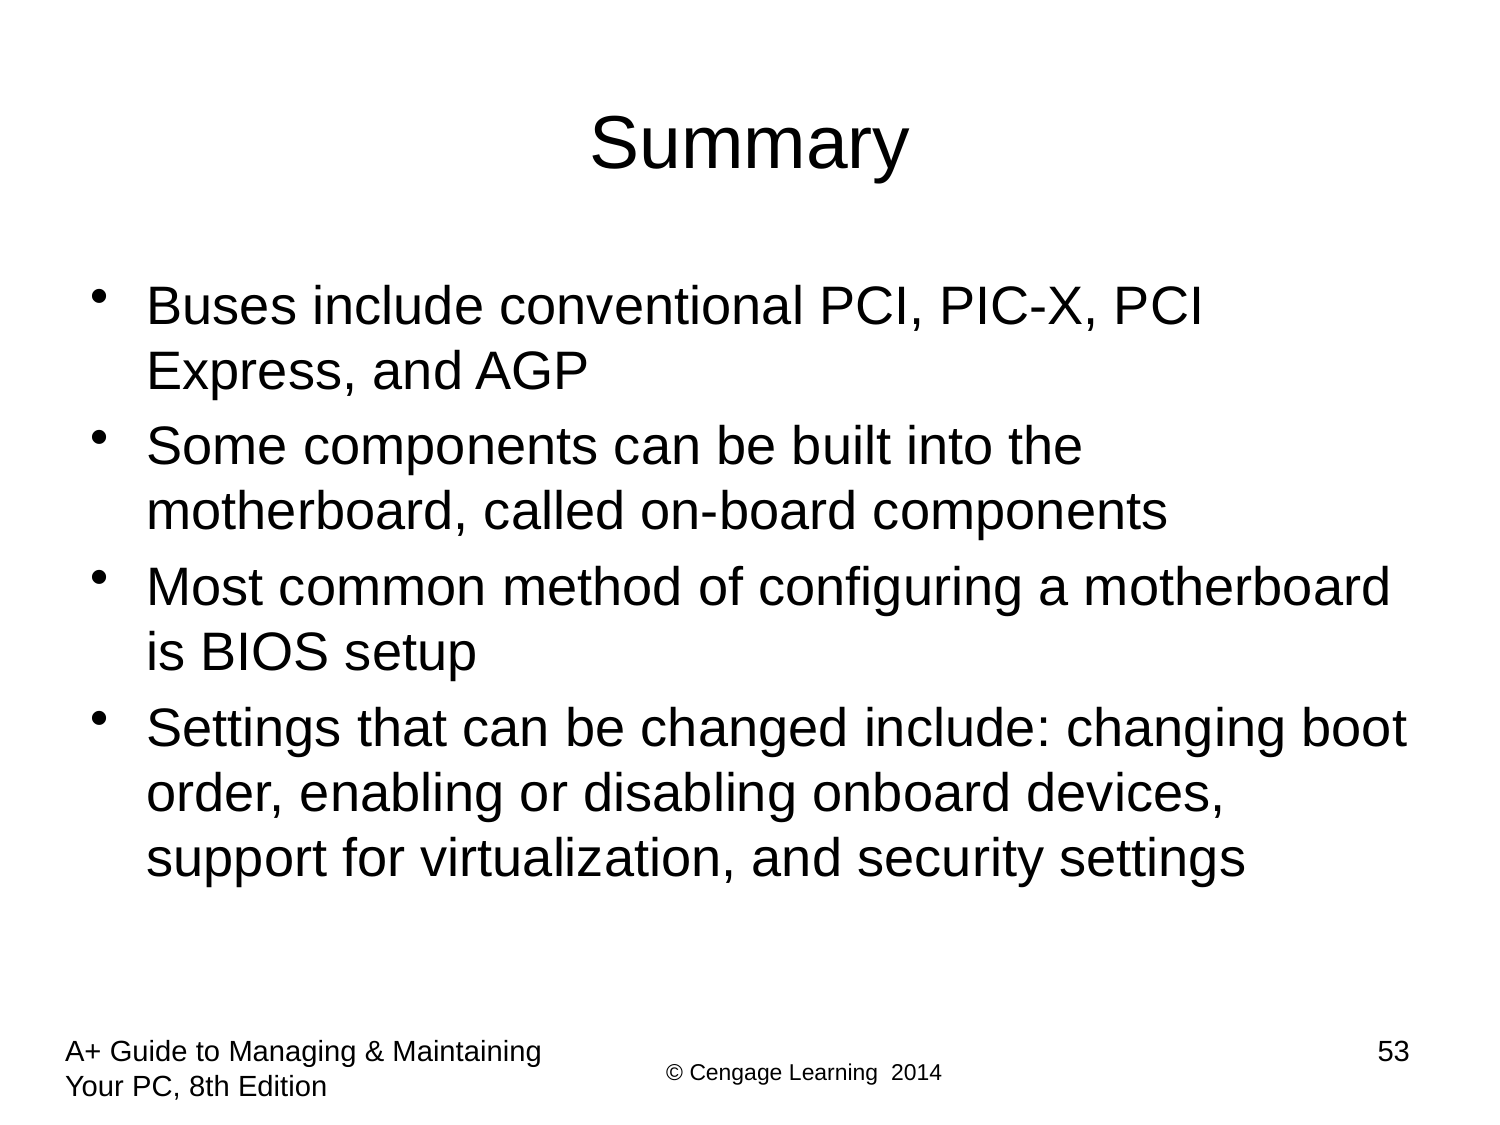

# Summary
Buses include conventional PCI, PIC-X, PCI Express, and AGP
Some components can be built into the motherboard, called on-board components
Most common method of configuring a motherboard is BIOS setup
Settings that can be changed include: changing boot order, enabling or disabling onboard devices, support for virtualization, and security settings
53
A+ Guide to Managing & Maintaining Your PC, 8th Edition